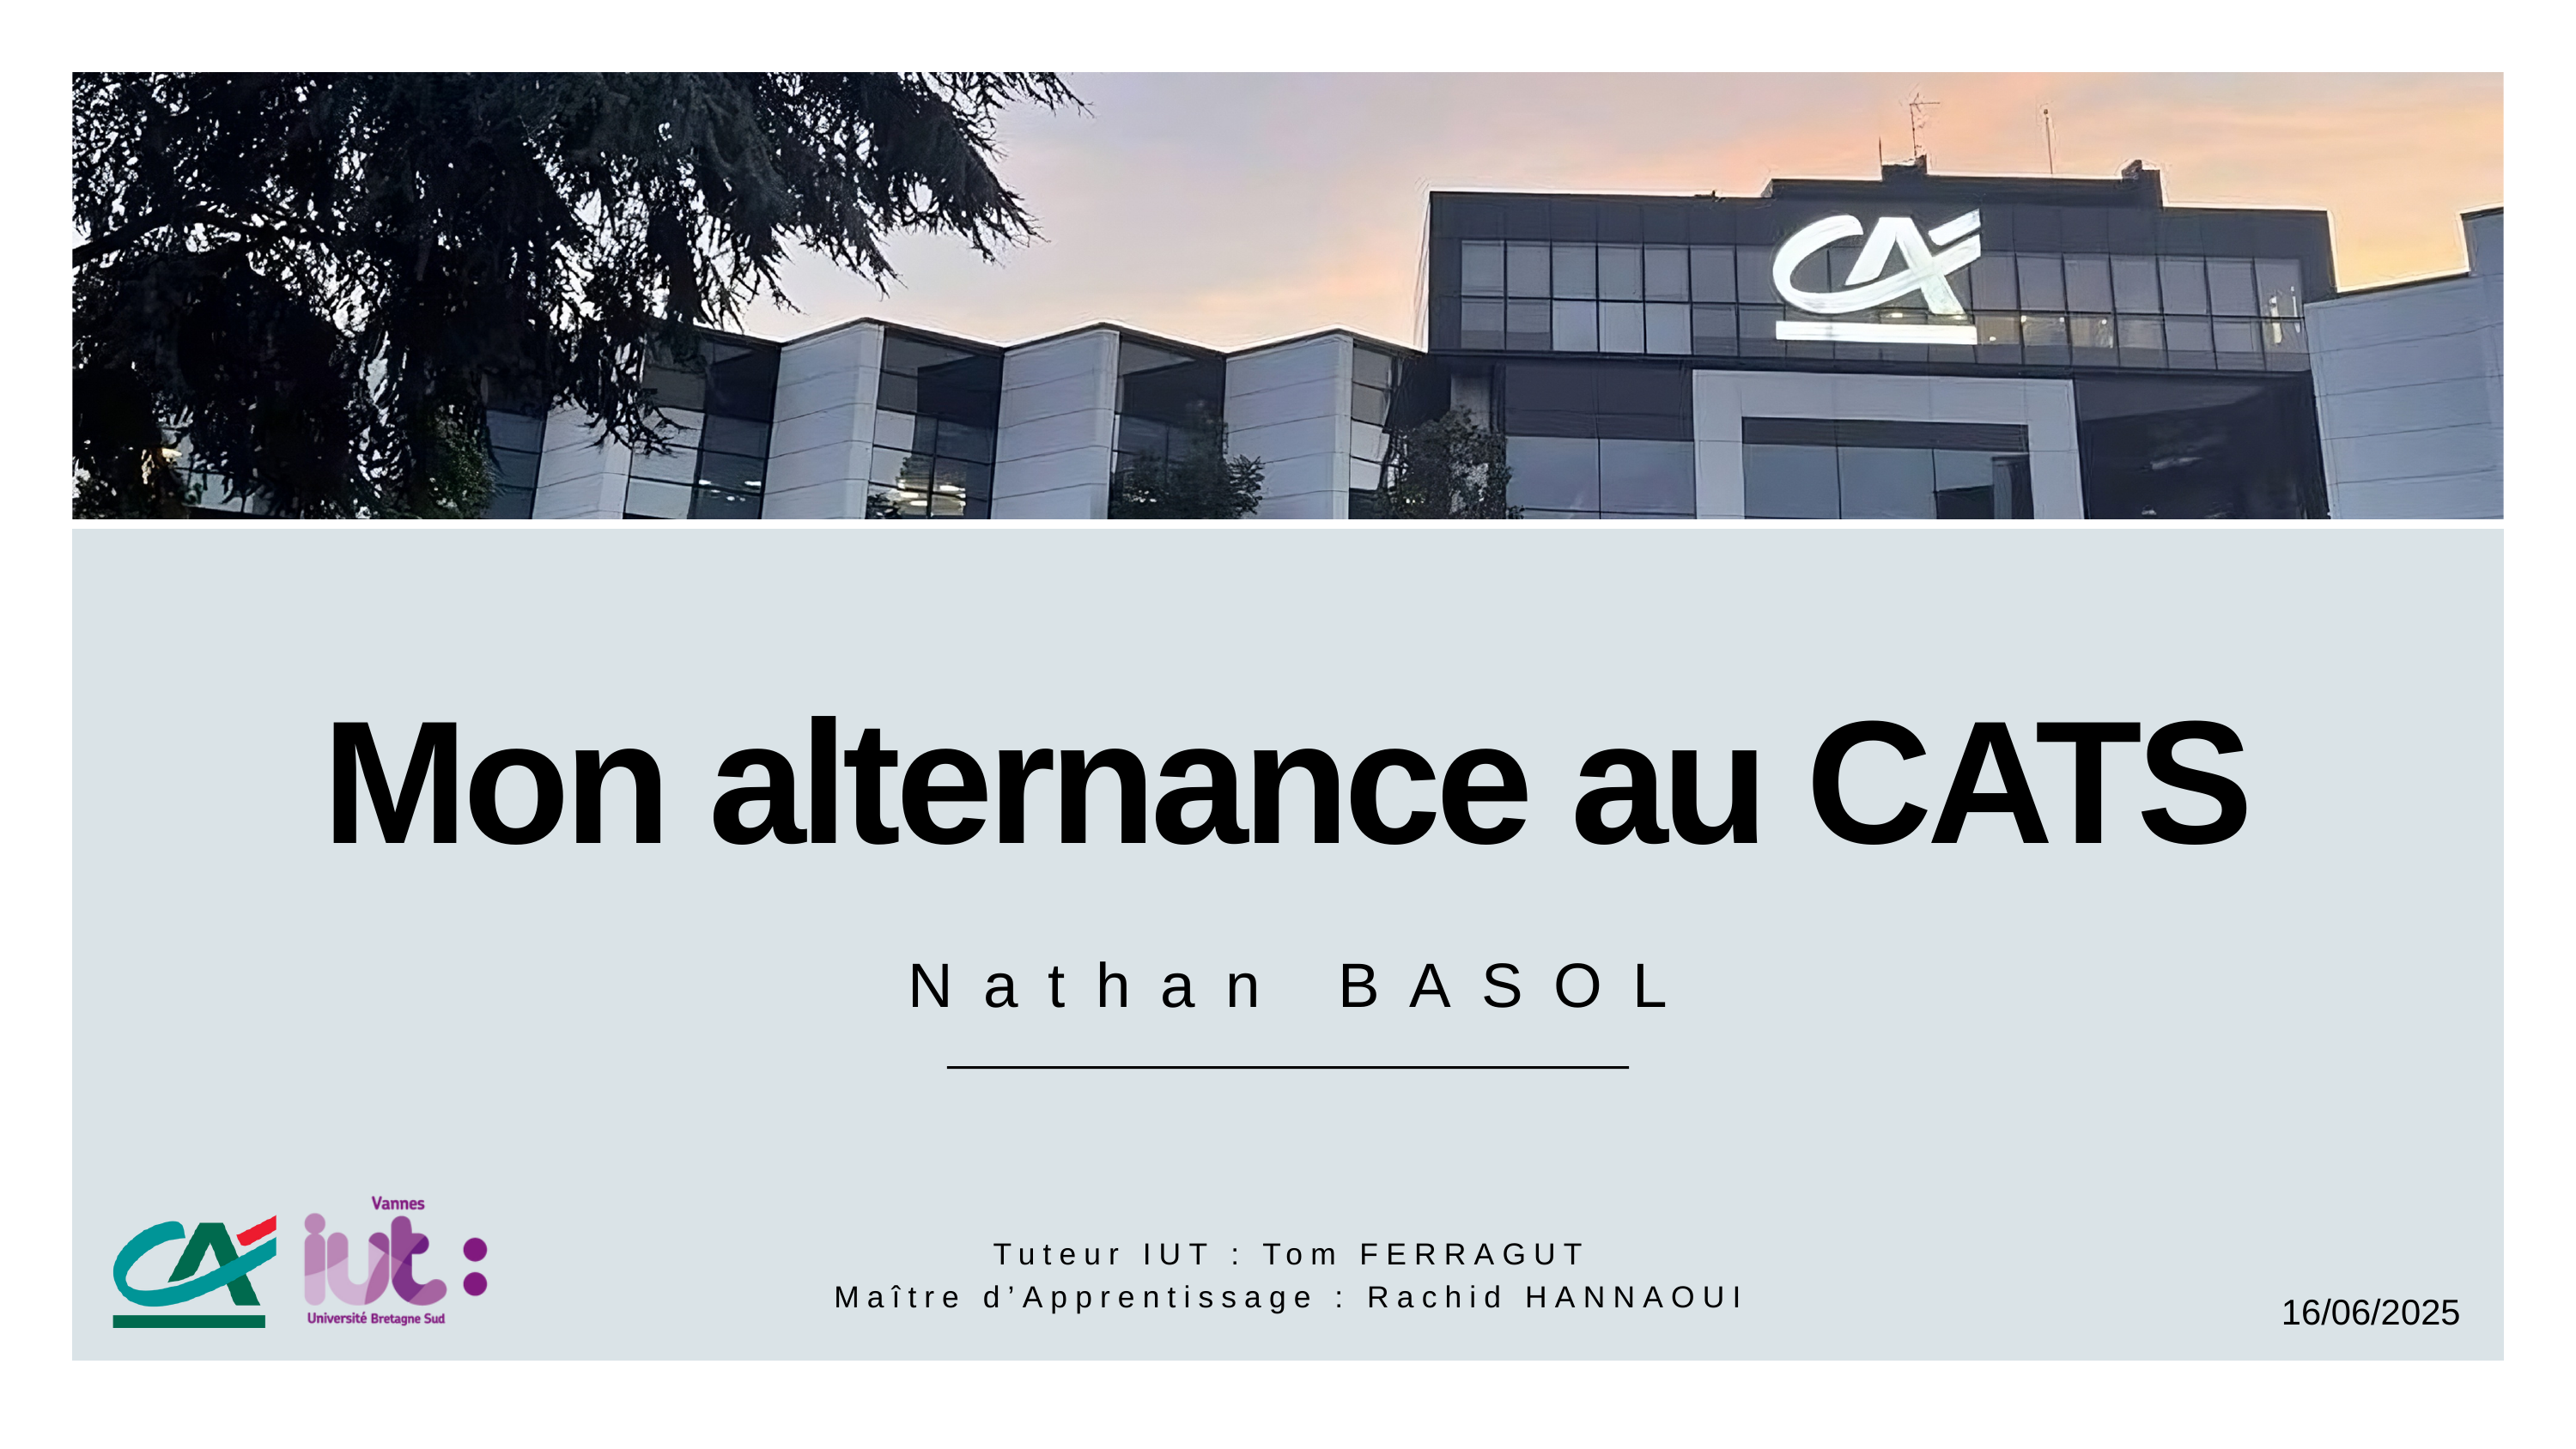

Mon alternance au CATS
Nathan BASOL

Tuteur IUT : Tom FERRAGUT
Maître d’Apprentissage : Rachid HANNAOUI
16/06/2025